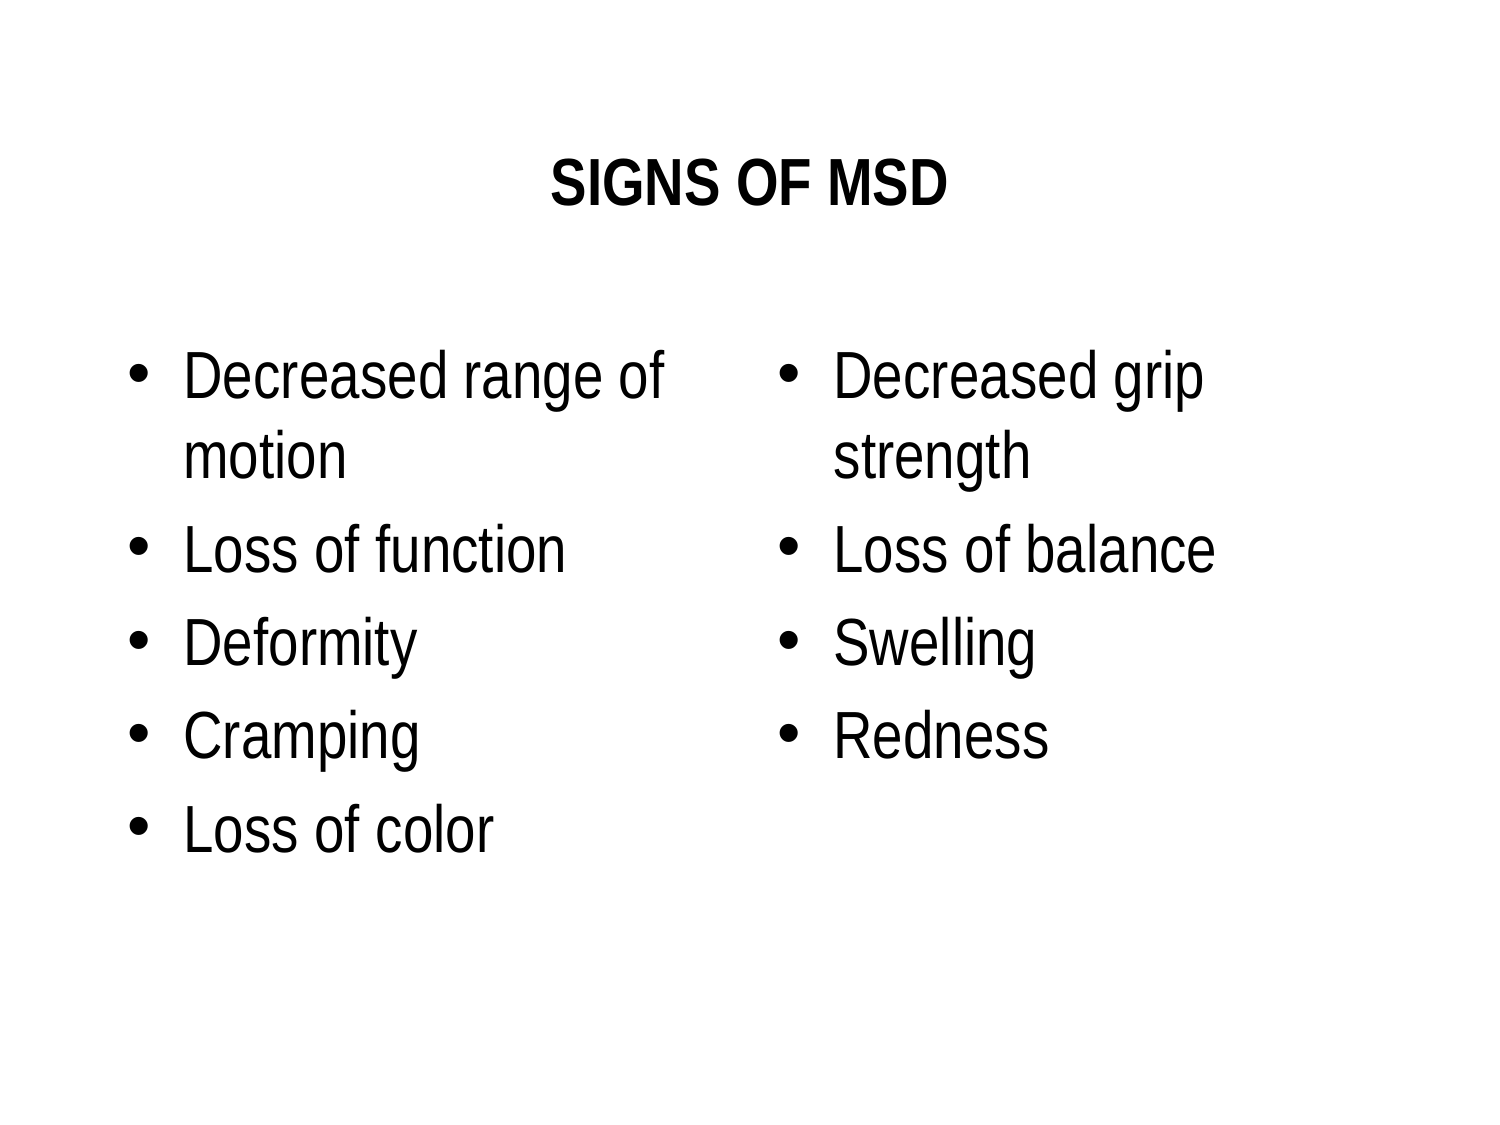

SIGNS OF MSD
Decreased range of motion
Loss of function
Deformity
Cramping
Loss of color
Decreased grip strength
Loss of balance
Swelling
Redness